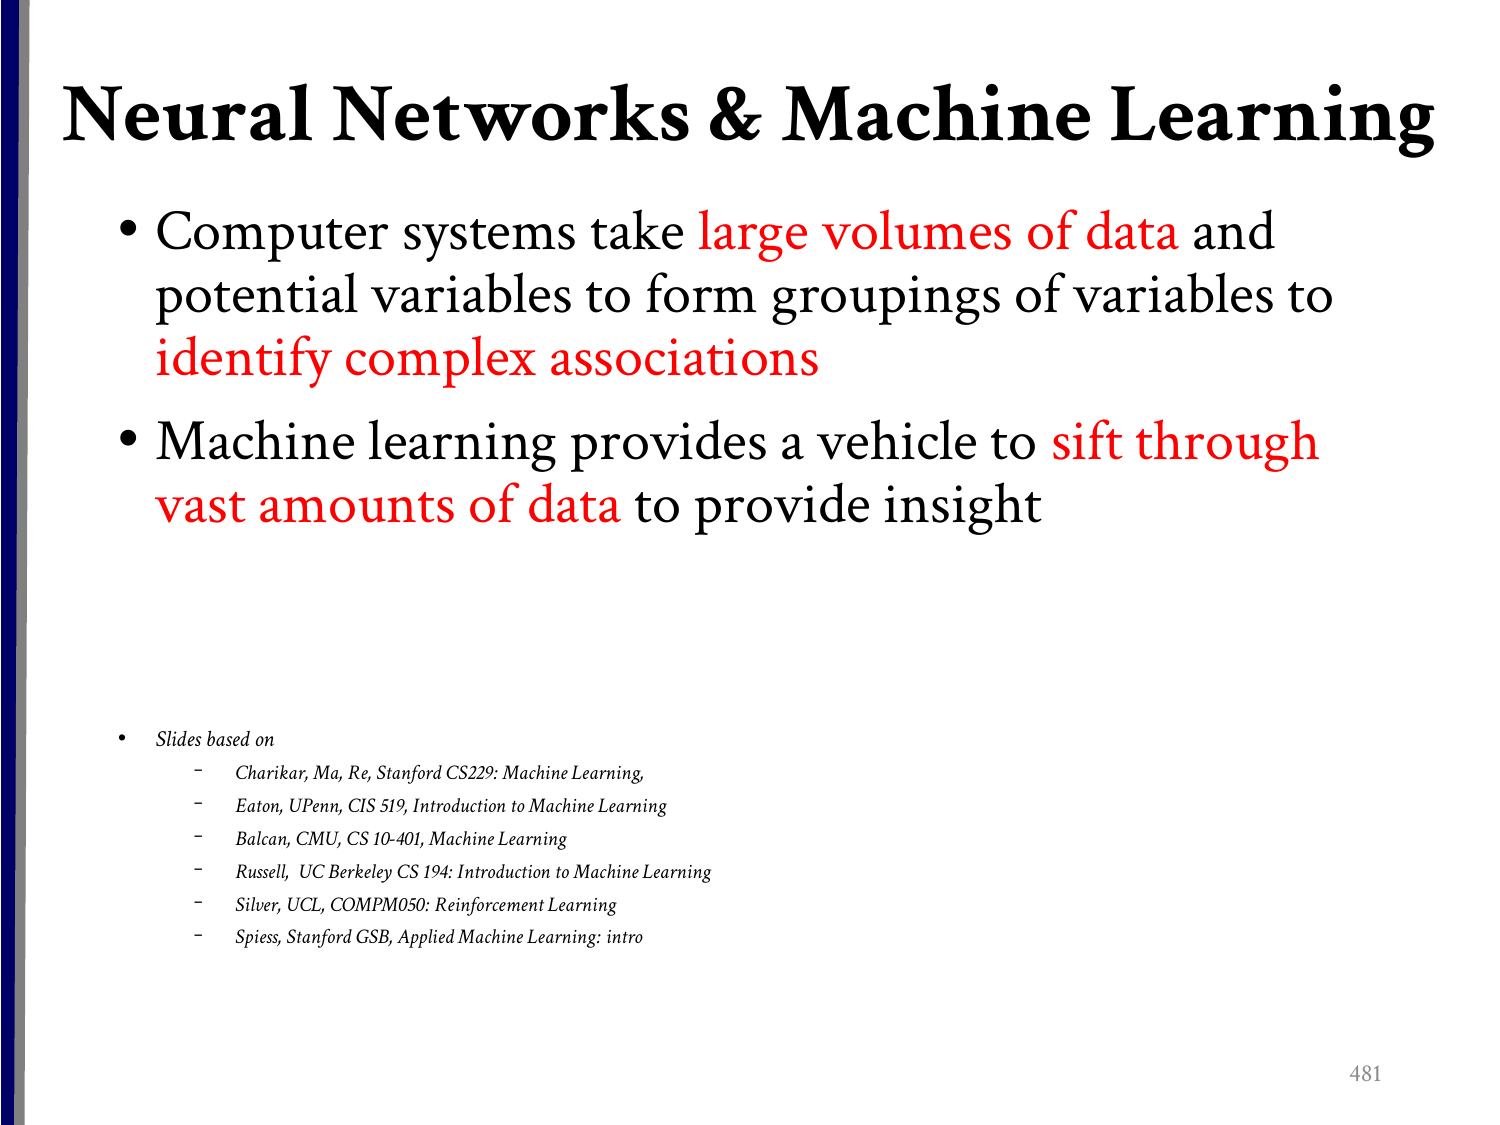

# Neural Networks & Machine Learning
Computer systems take large volumes of data and potential variables to form groupings of variables to identify complex associations
Machine learning provides a vehicle to sift through vast amounts of data to provide insight
Slides based on
Charikar, Ma, Re, Stanford CS229: Machine Learning,
Eaton, UPenn, CIS 519, Introduction to Machine Learning
Balcan, CMU, CS 10-401, Machine Learning
Russell,  UC Berkeley CS 194: Introduction to Machine Learning
Silver, UCL, COMPM050: Reinforcement Learning
Spiess, Stanford GSB, Applied Machine Learning: intro
481